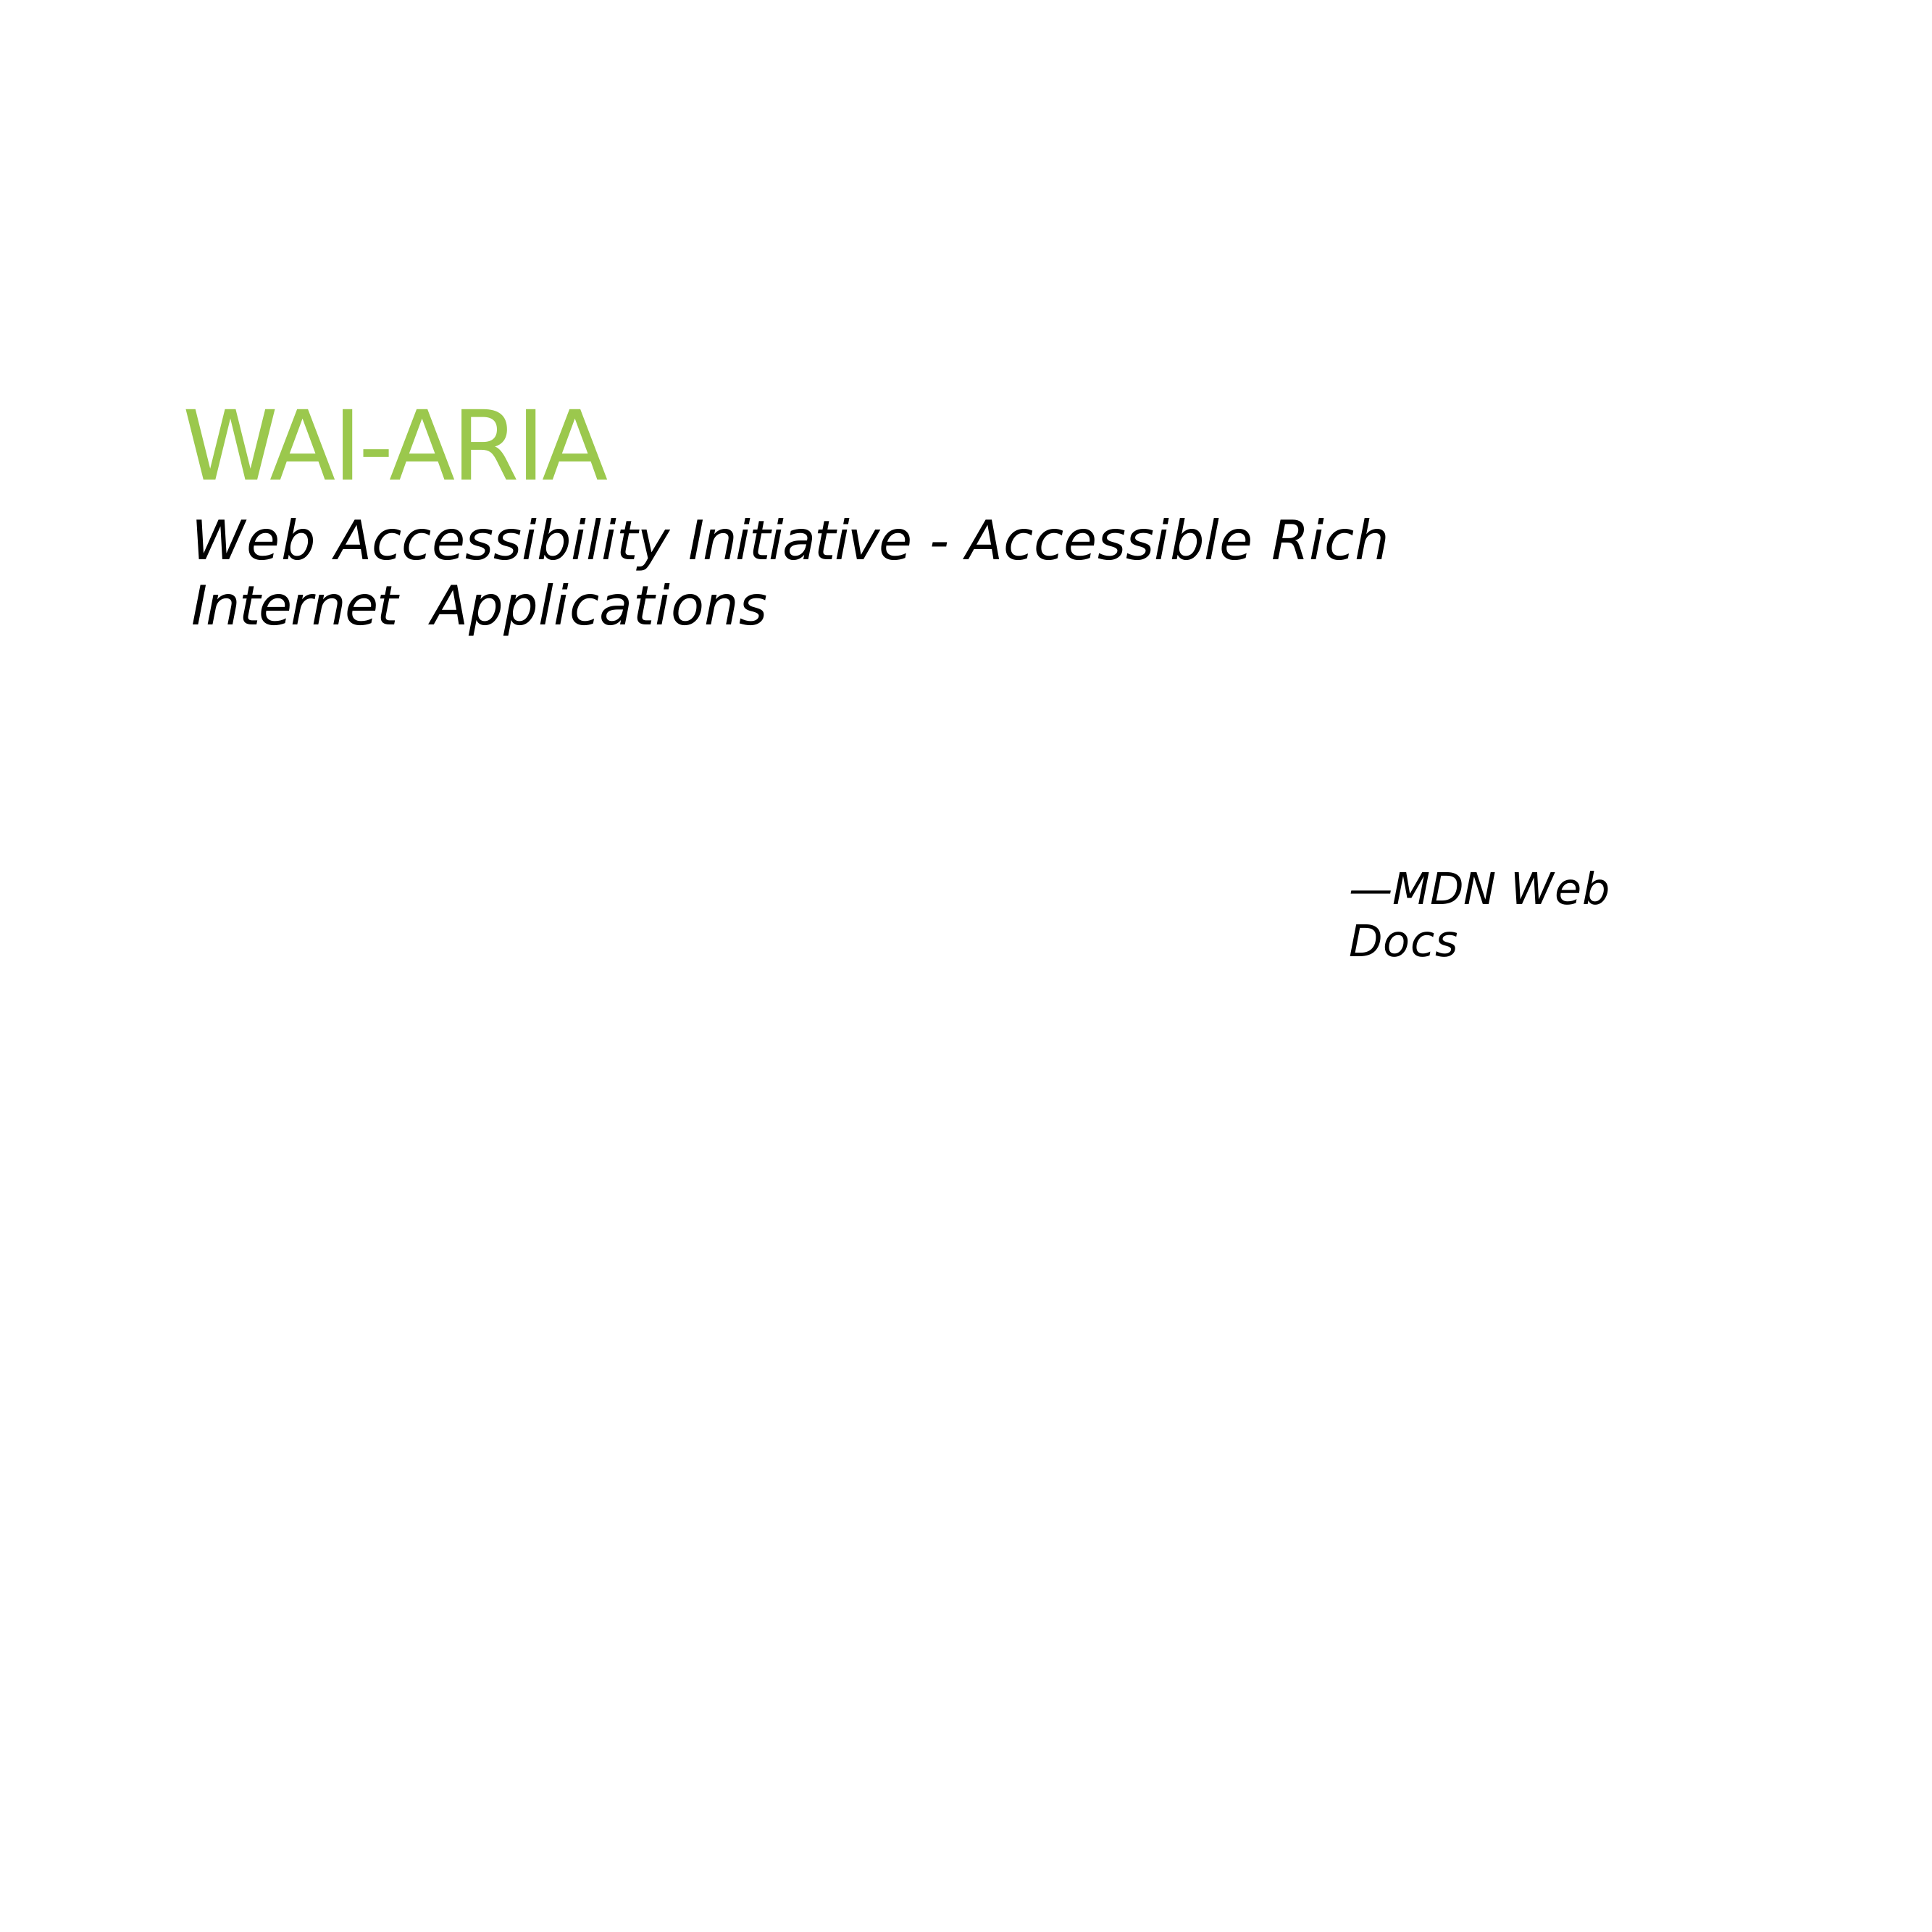

# WAI-ARIA
Web Accessibility Initiative - Accessible Rich Internet  Applications
—MDN Web Docs
11